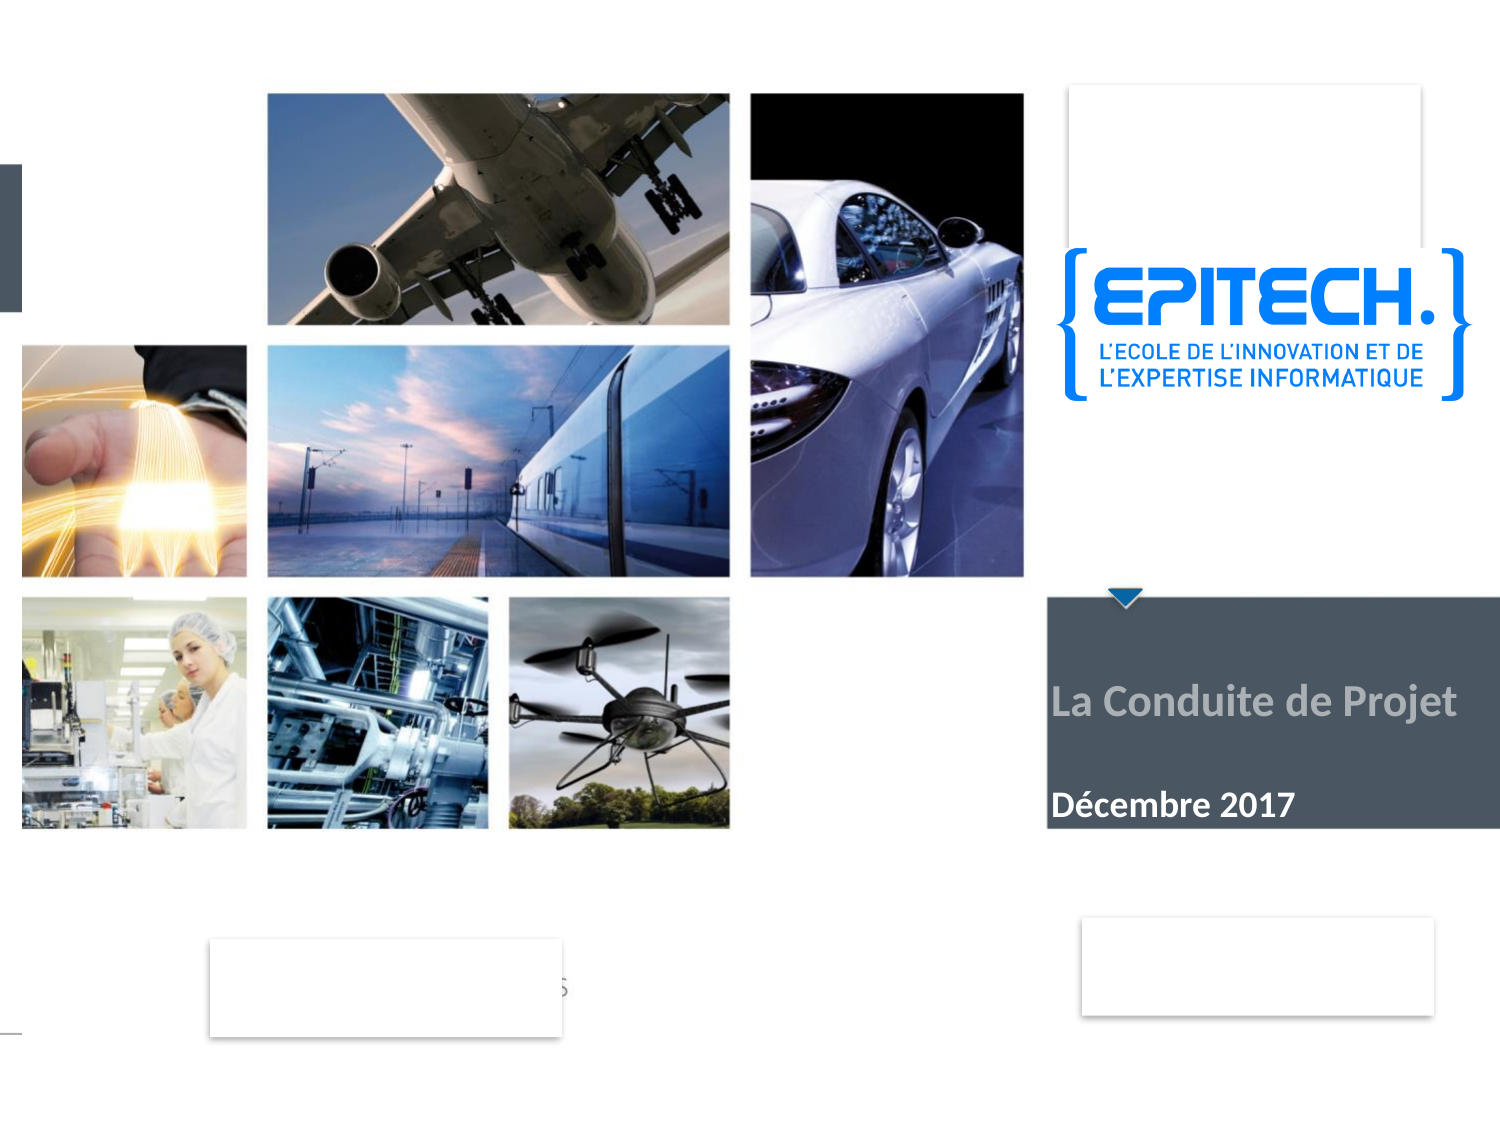

# La Conduite de Projet Décembre 2017